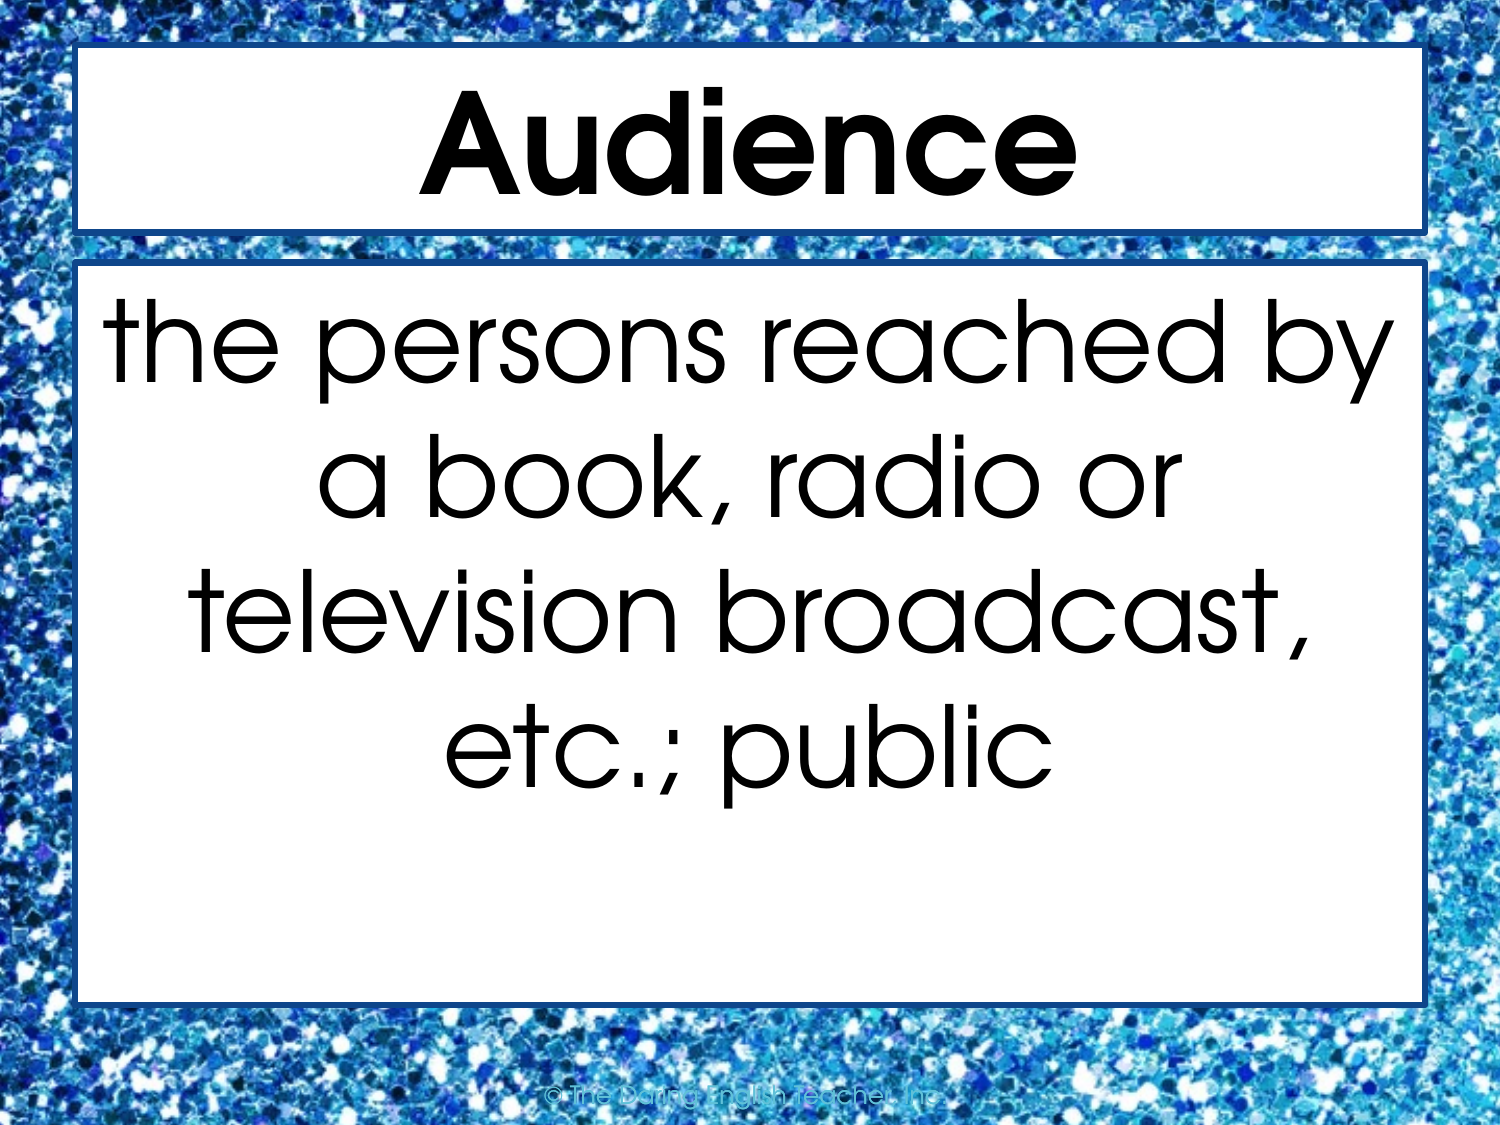

# Audience
the persons reached by a book, radio or television broadcast, etc.; public